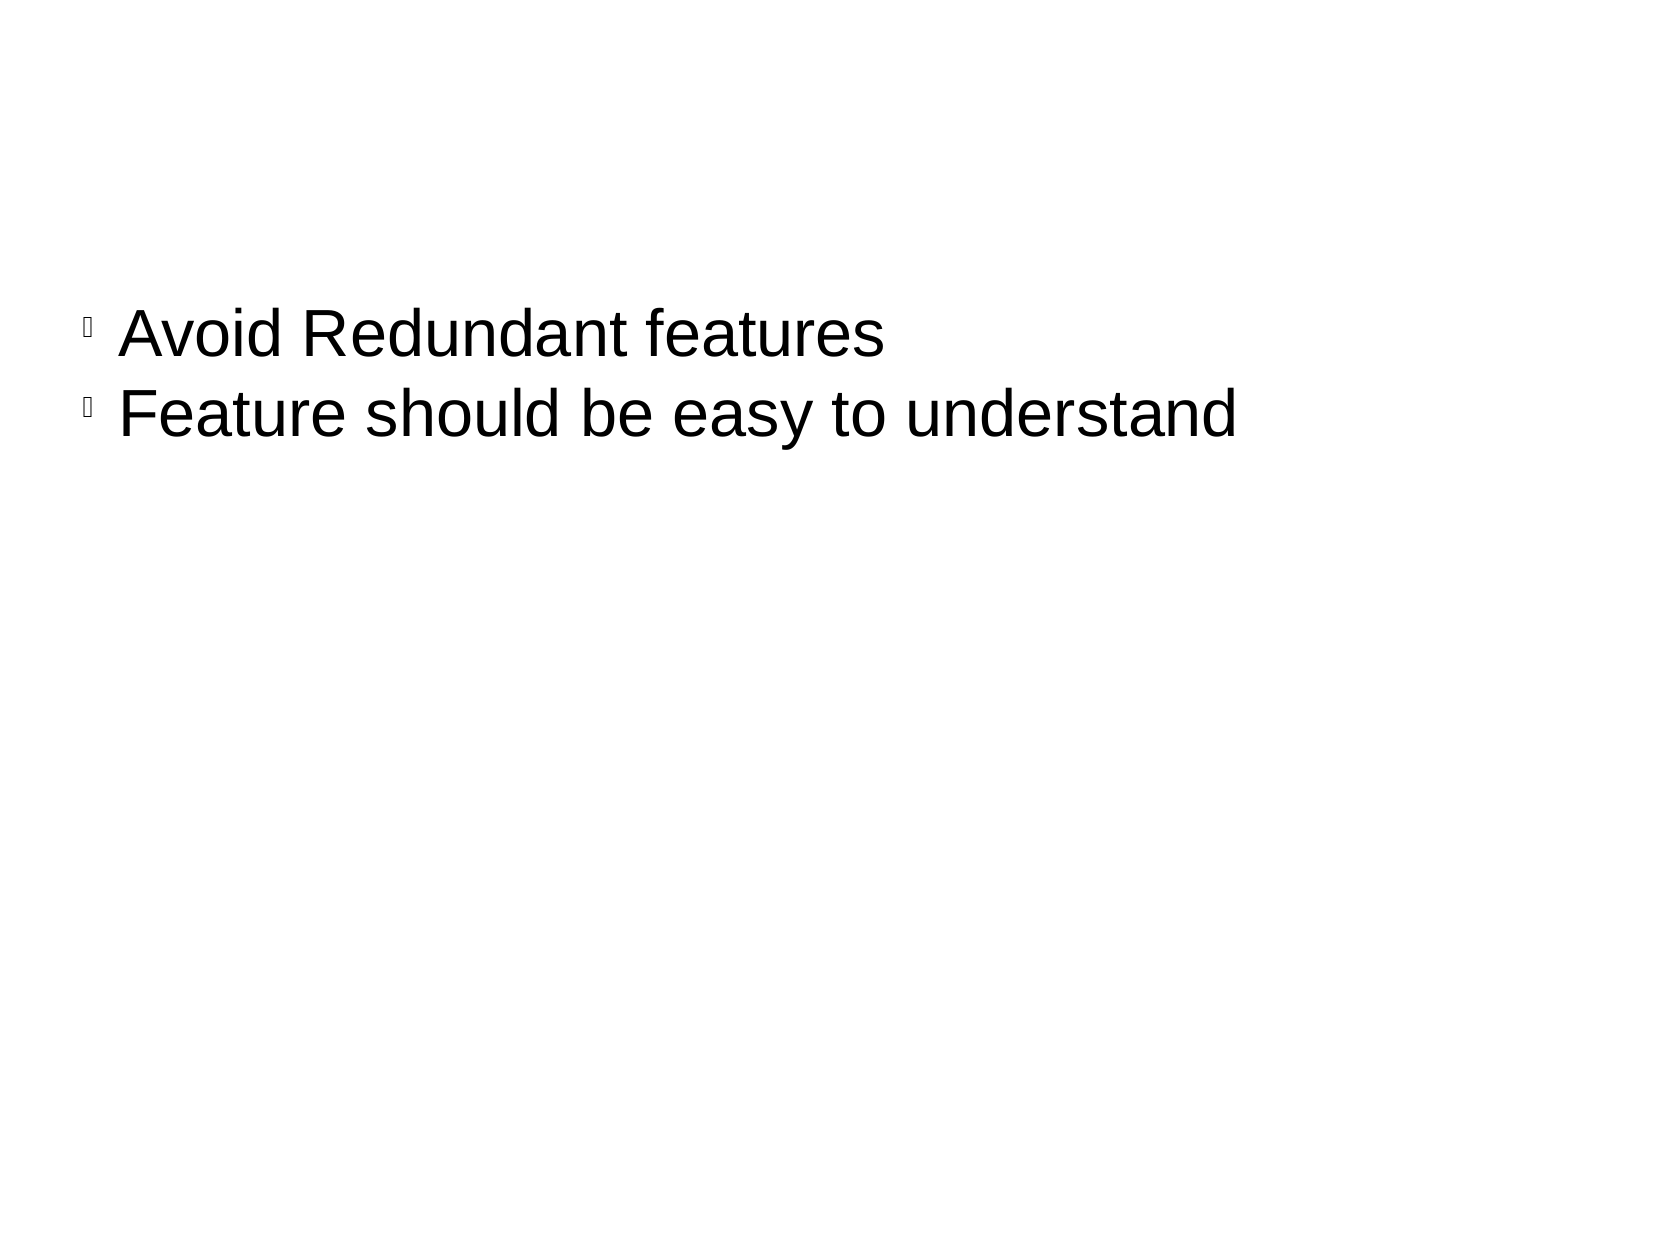

Avoid Redundant features
Feature should be easy to understand